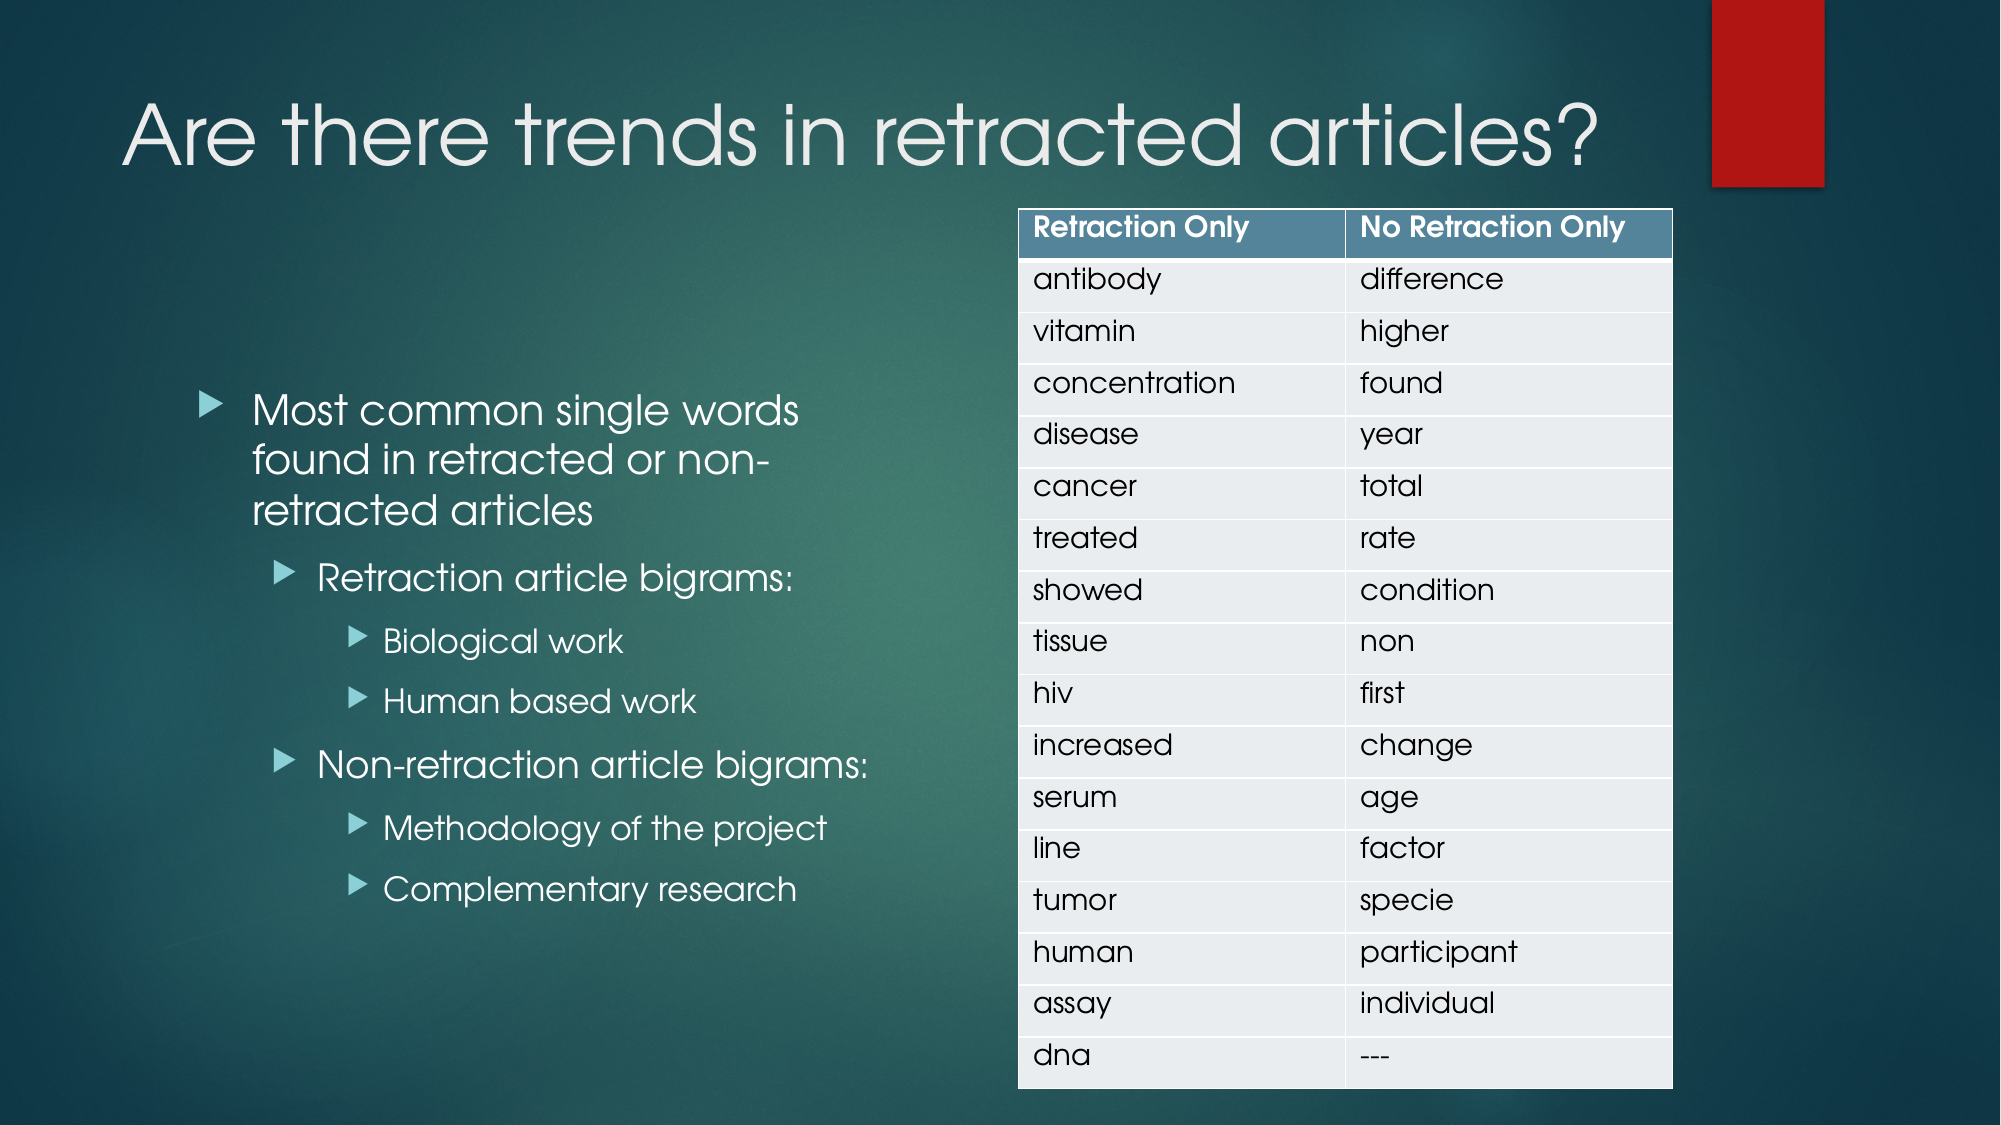

# Are there trends in retracted articles?
| Retraction Only | No Retraction Only |
| --- | --- |
| antibody | difference |
| vitamin | higher |
| concentration | found |
| disease | year |
| cancer | total |
| treated | rate |
| showed | condition |
| tissue | non |
| hiv | first |
| increased | change |
| serum | age |
| line | factor |
| tumor | specie |
| human | participant |
| assay | individual |
| dna | --- |
Most common single words found in retracted or non-retracted articles
Retraction article bigrams:
Biological work
Human based work
Non-retraction article bigrams:
Methodology of the project
Complementary research